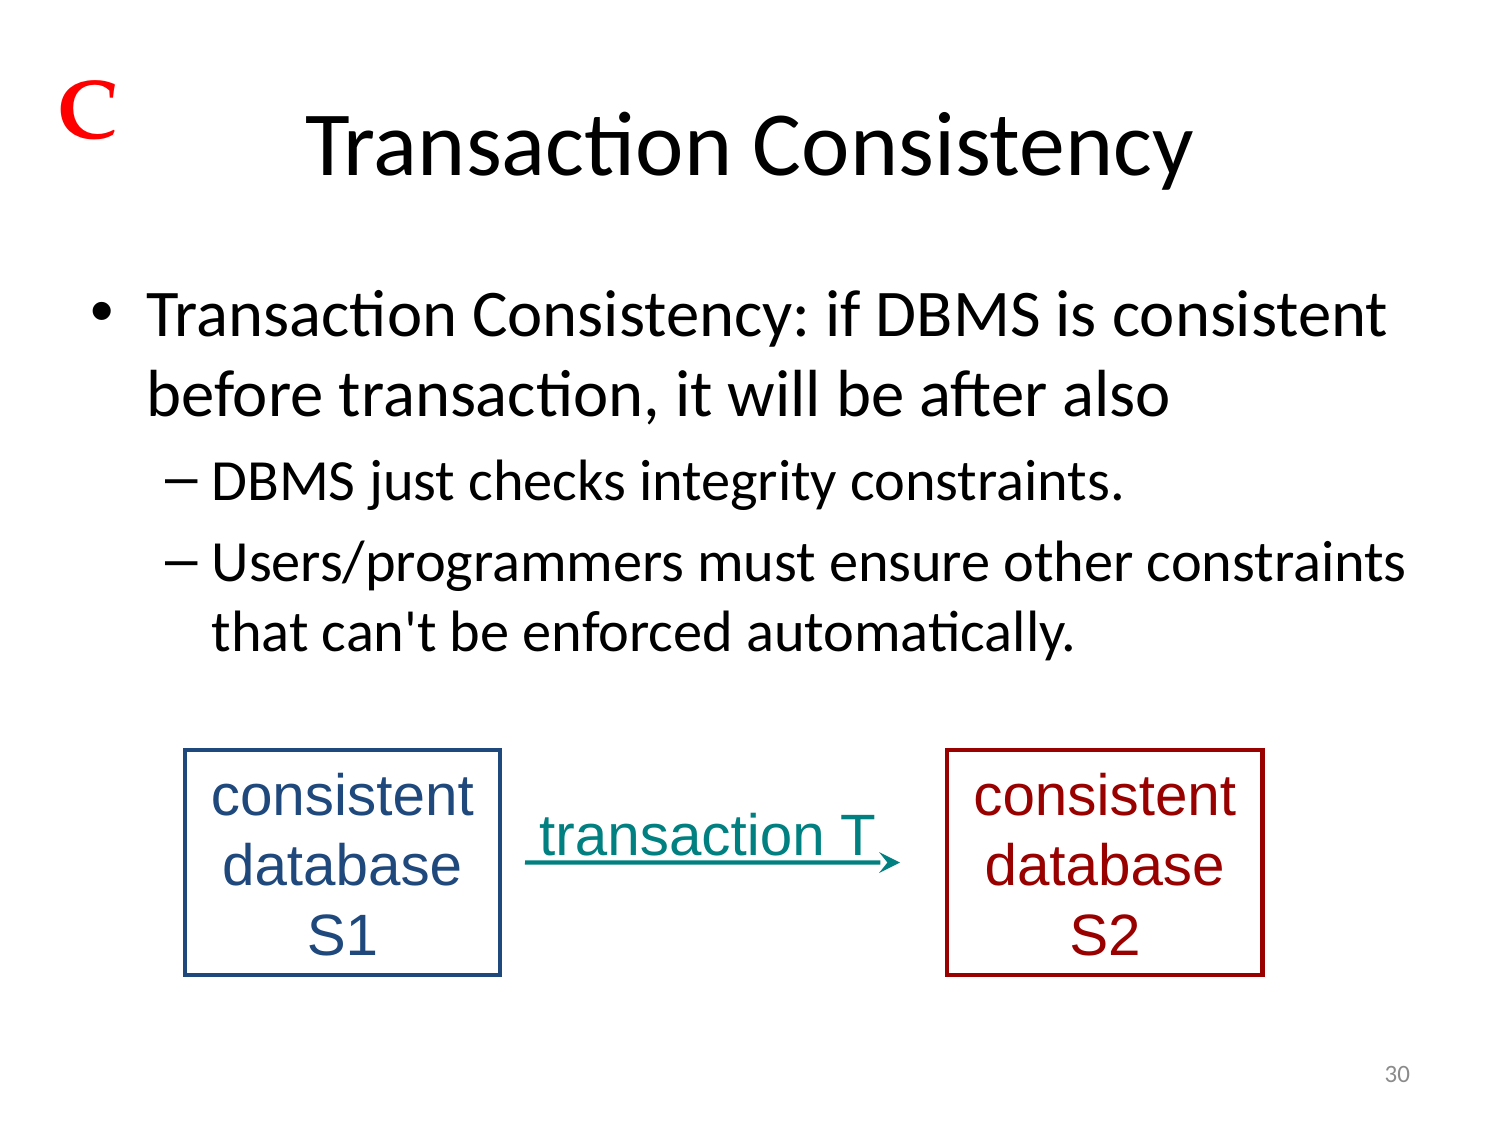

# Transaction Consistency
C
Transaction Consistency: if DBMS is consistent before transaction, it will be after also
DBMS just checks integrity constraints.
Users/programmers must ensure other constraints that can't be enforced automatically.
consistent database S1
consistent database S2
transaction T

30